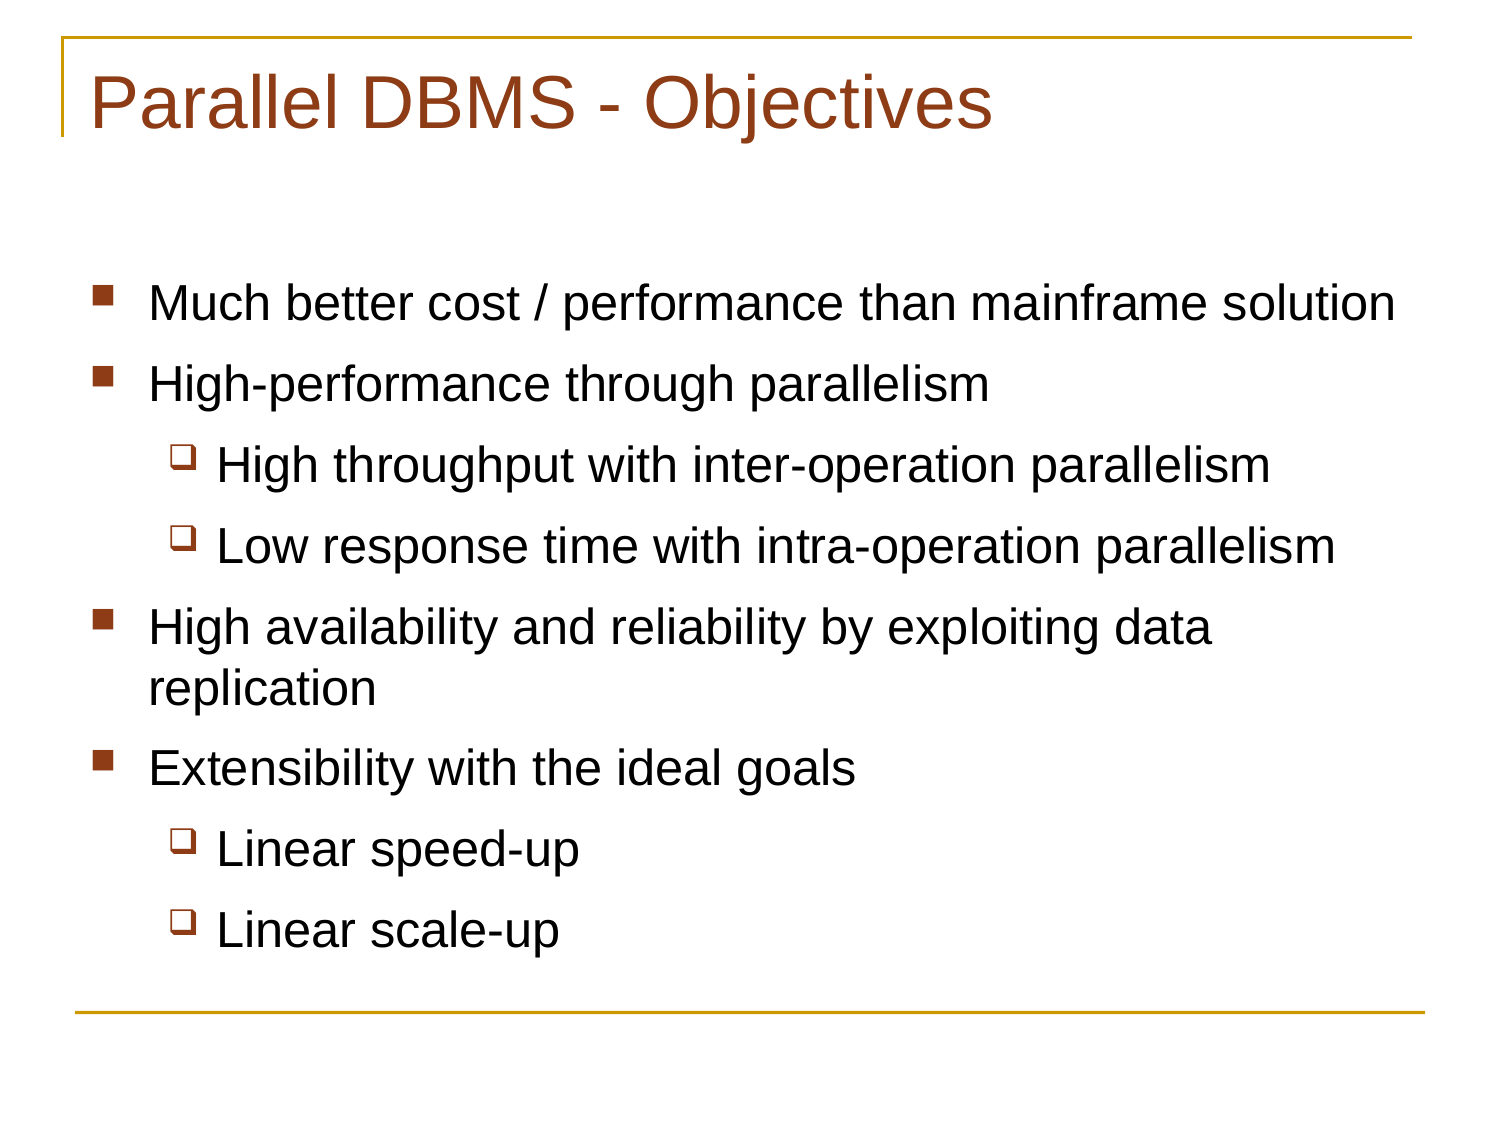

# Parallel DBMS - Objectives
Much better cost / performance than mainframe solution
High-performance through parallelism
High throughput with inter-operation parallelism
Low response time with intra-operation parallelism
High availability and reliability by exploiting data replication
Extensibility with the ideal goals
Linear speed-up
Linear scale-up